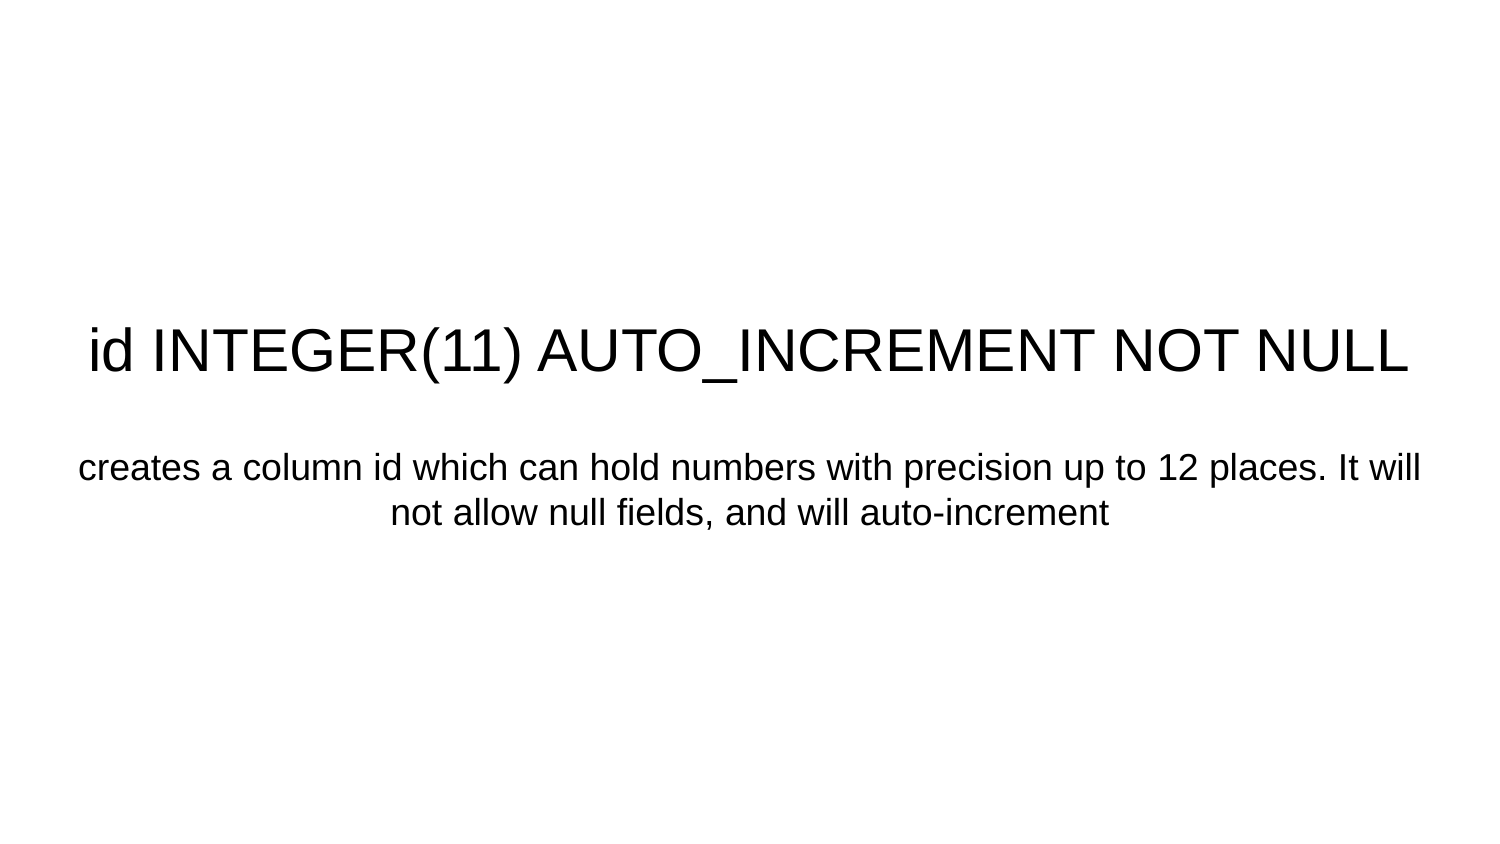

# id INTEGER(11) AUTO_INCREMENT NOT NULL

creates a column id which can hold numbers with precision up to 12 places. It will not allow null fields, and will auto-increment